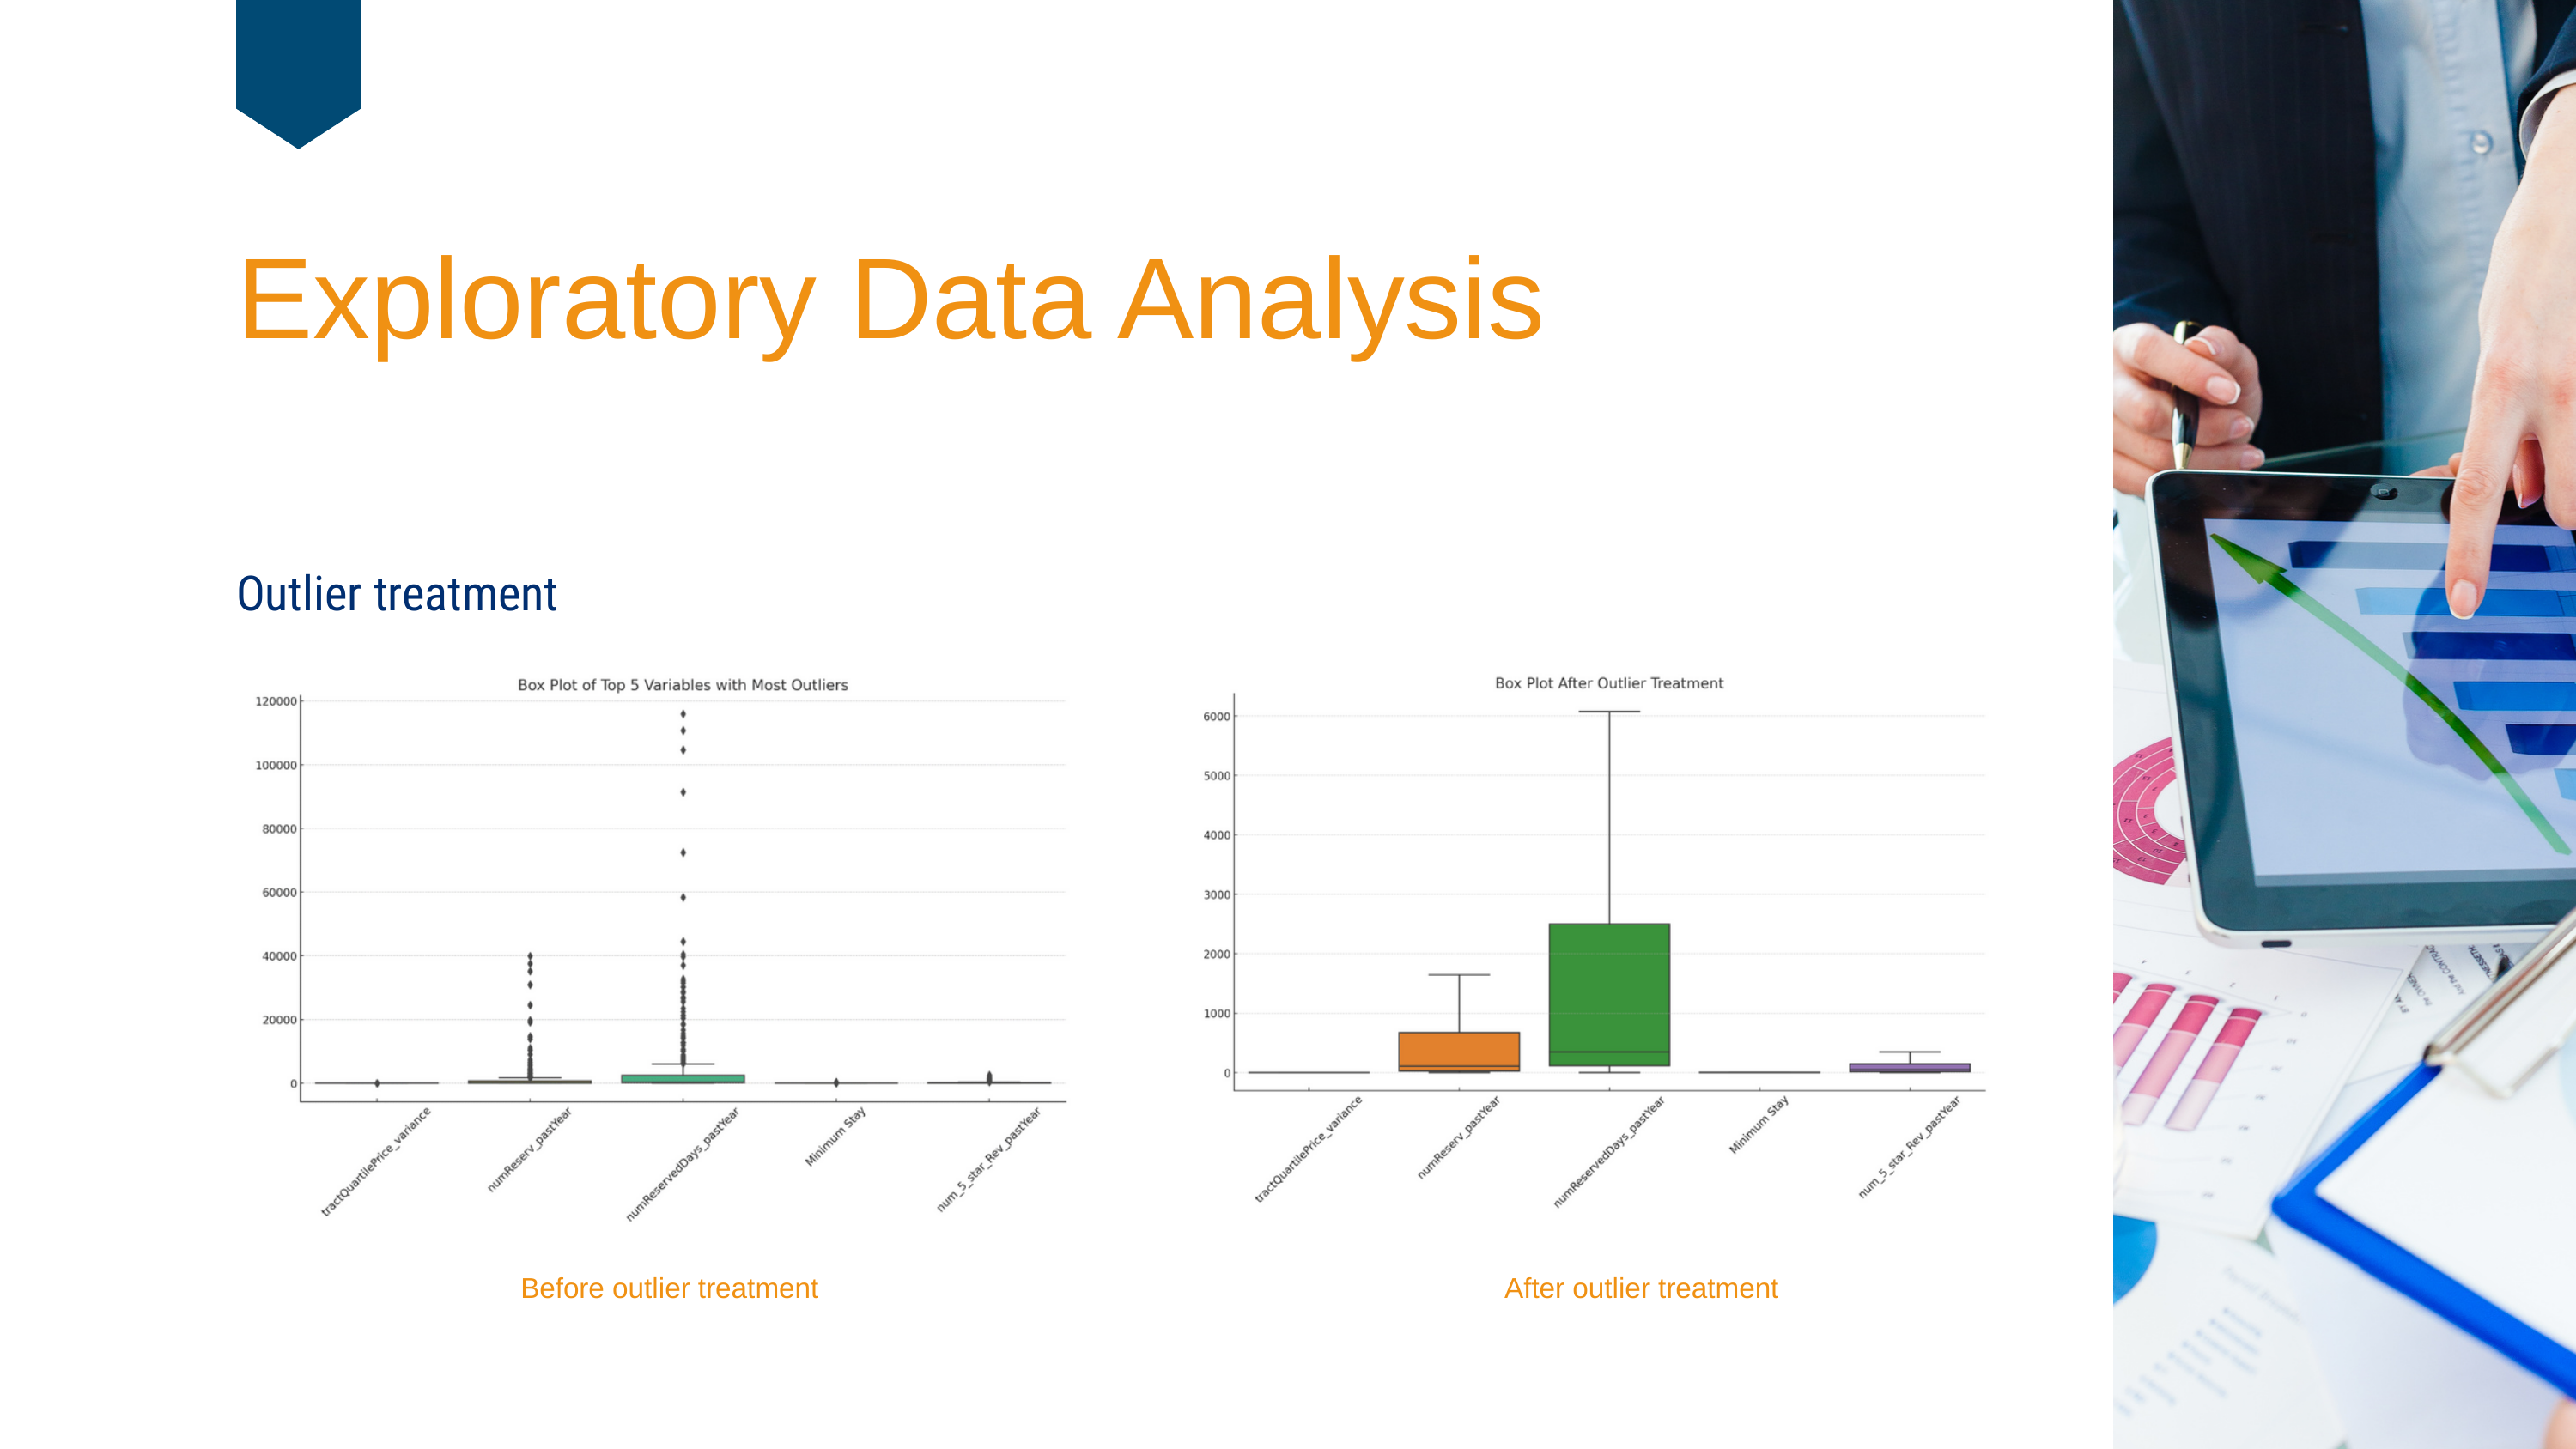

Exploratory Data Analysis
Outlier treatment

Before outlier treatment
After outlier treatment